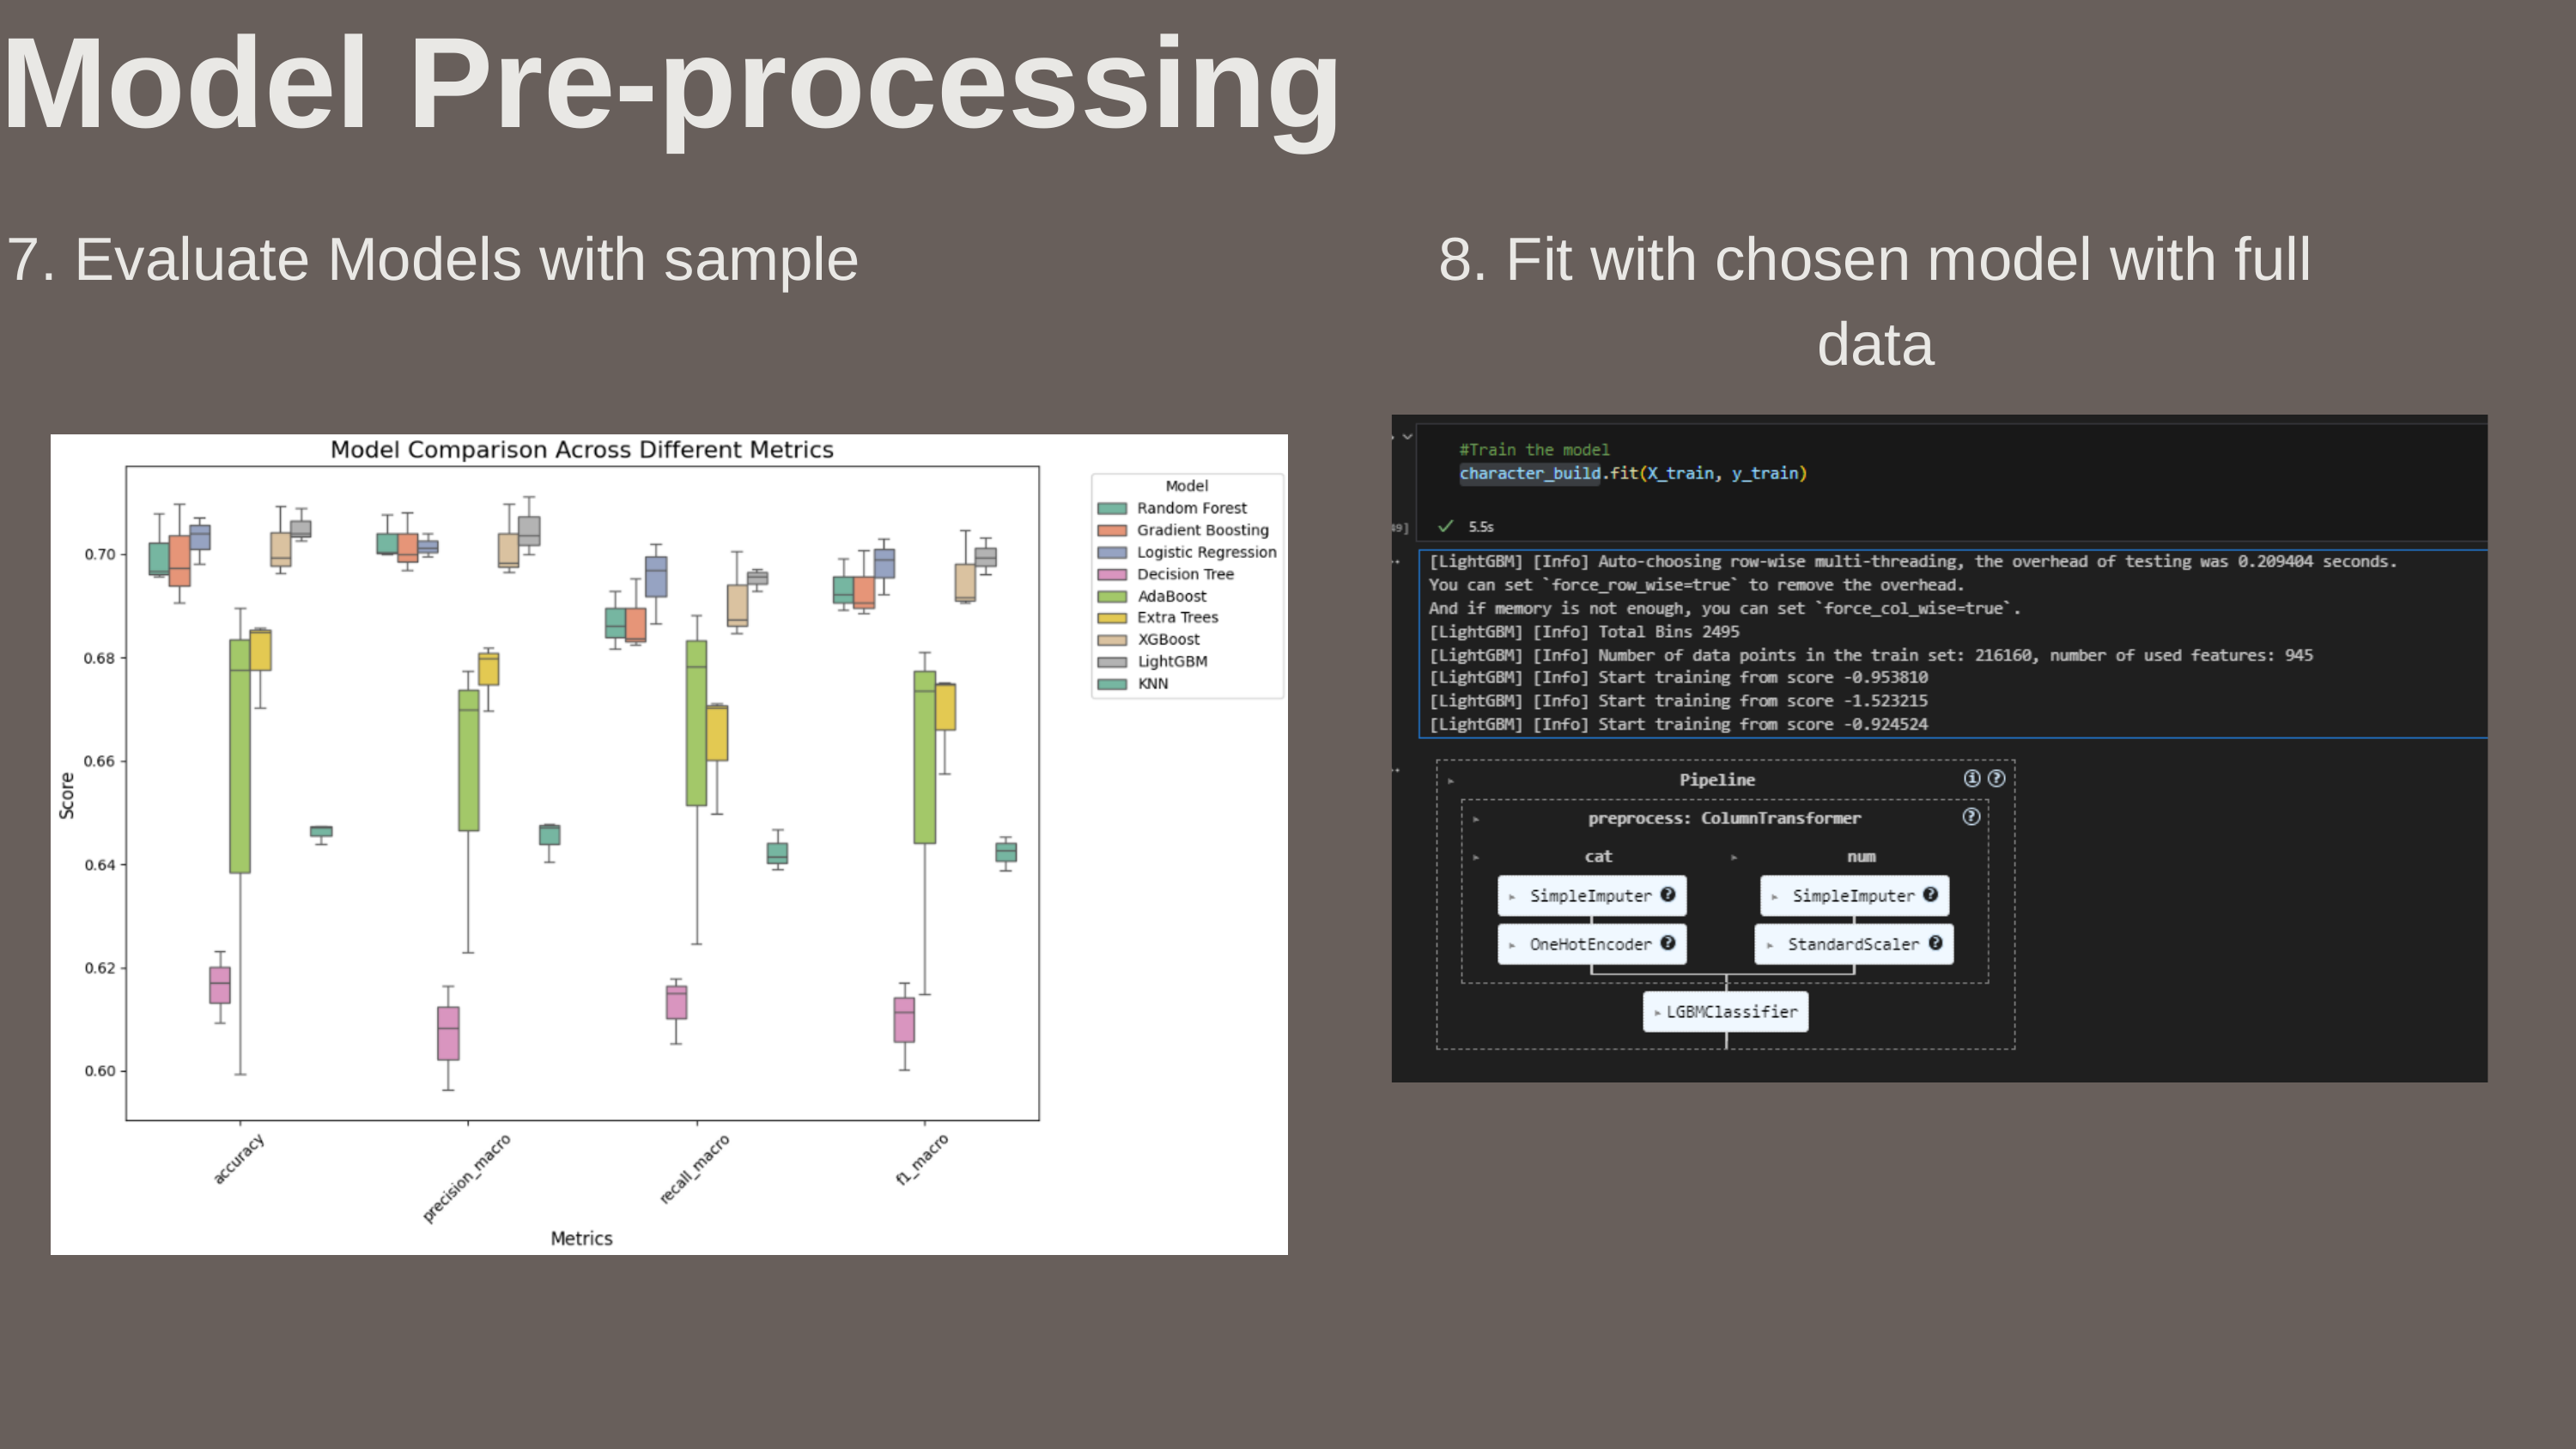

Model Pre-processing
7. Evaluate Models with sample
8. Fit with chosen model with full data